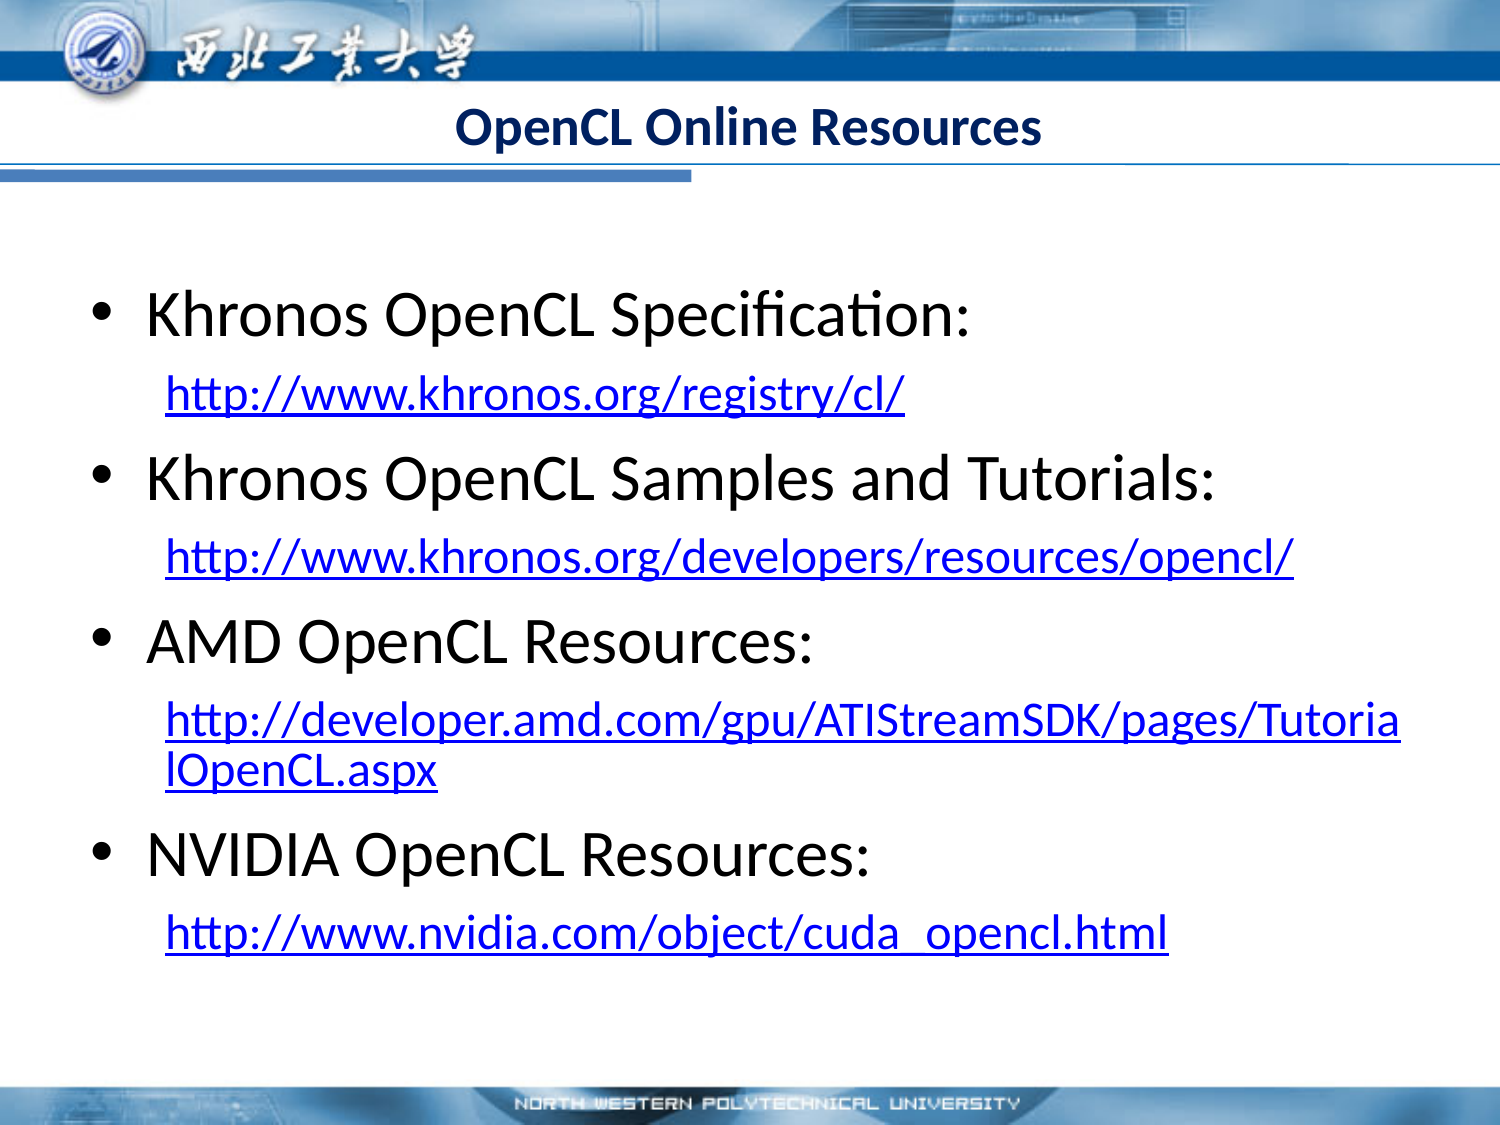

# OpenCL Online Resources
Khronos OpenCL Specification:
http://www.khronos.org/registry/cl/
Khronos OpenCL Samples and Tutorials:
http://www.khronos.org/developers/resources/opencl/
AMD OpenCL Resources:
http://developer.amd.com/gpu/ATIStreamSDK/pages/TutorialOpenCL.aspx
NVIDIA OpenCL Resources:
http://www.nvidia.com/object/cuda_opencl.html